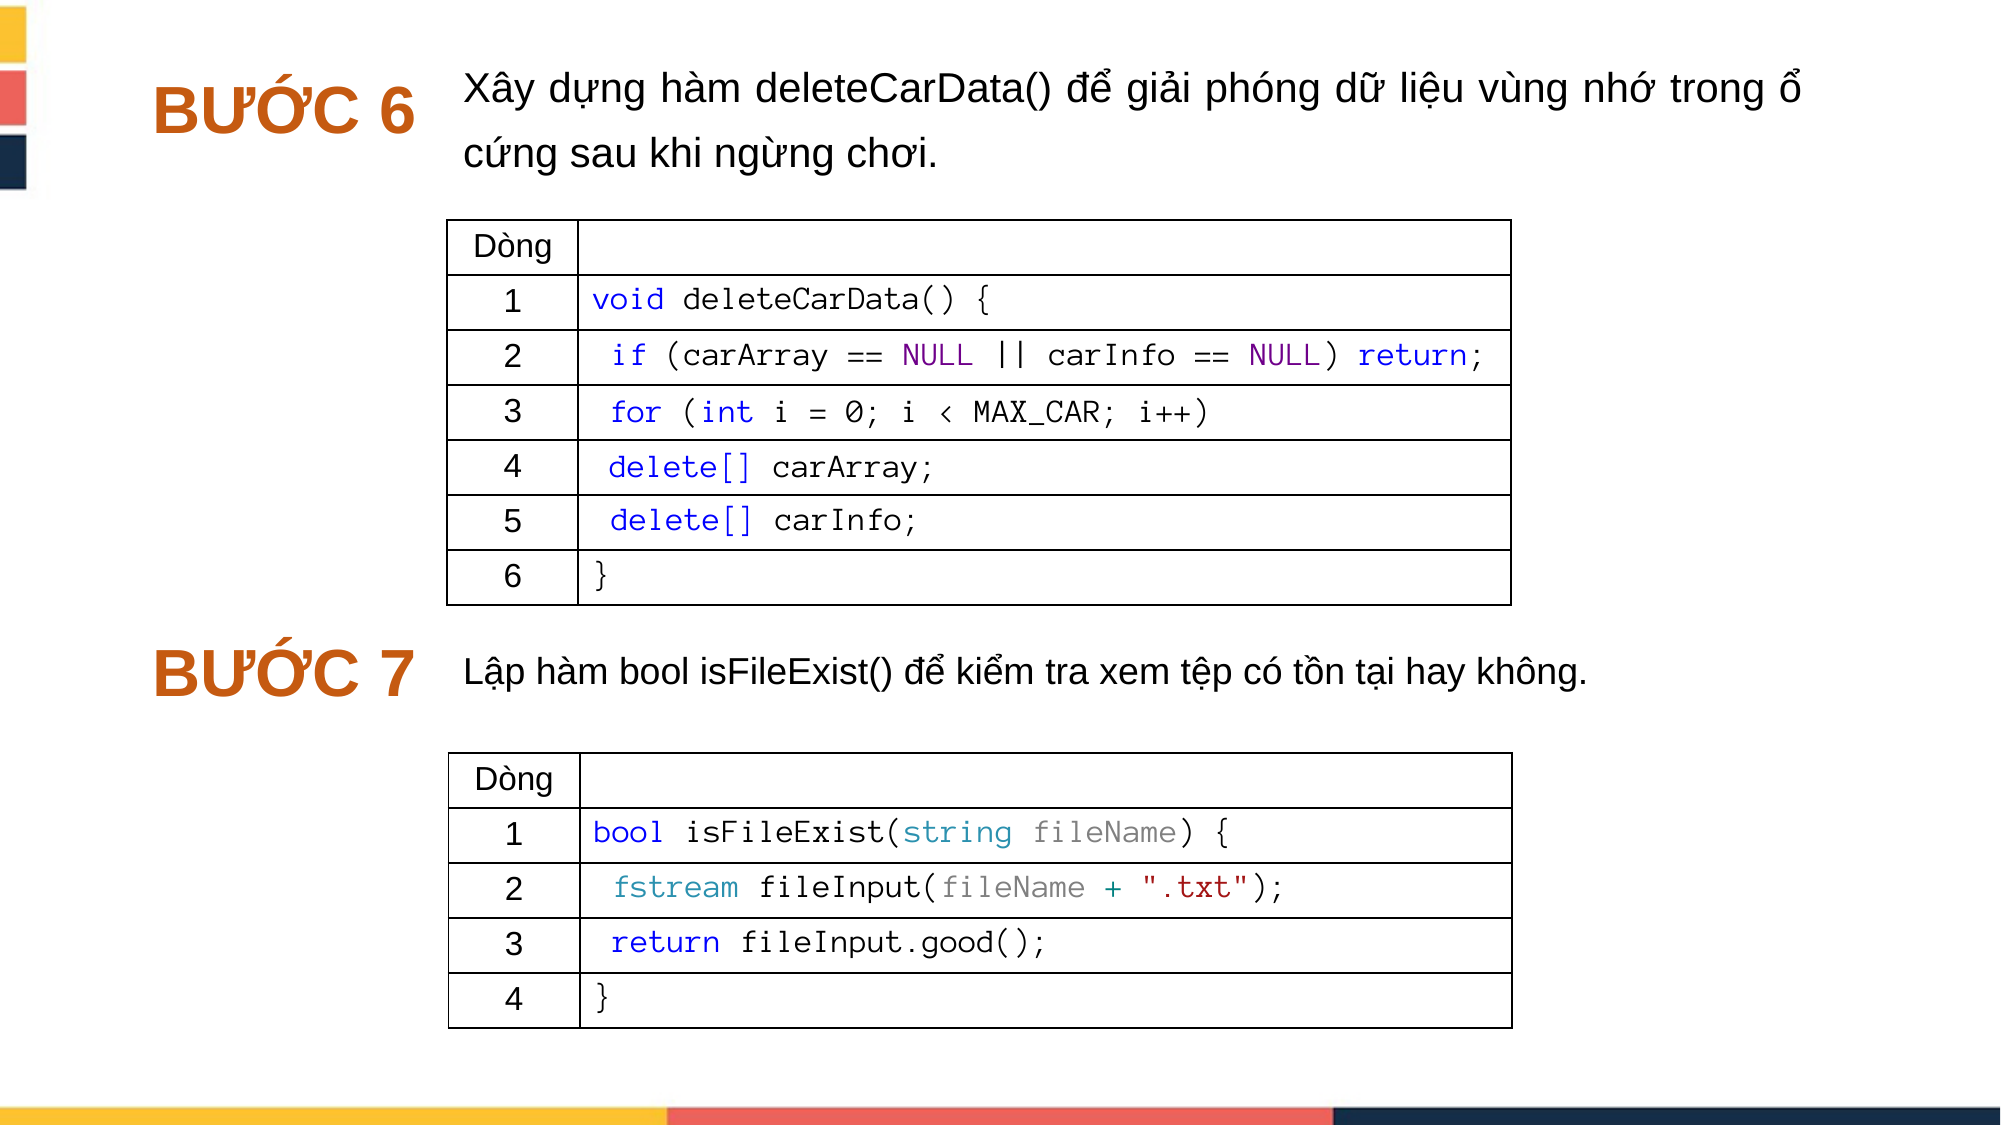

Xây dựng hàm deleteCarData() để giải phóng dữ liệu vùng nhớ trong ổ cứng sau khi ngừng chơi.
BƯỚC 6
| Dòng |  |
| --- | --- |
| 1 | void deleteCarData() { |
| 2 | if (carArray == NULL || carInfo == NULL) return; |
| 3 | for (int i = 0; i < MAX\_CAR; i++) |
| 4 | delete[] carArray; |
| 5 | delete[] carInfo; |
| 6 | } |

BƯỚC 7
Lập hàm bool isFileExist() để kiểm tra xem tệp có tồn tại hay không.
| Dòng |  |
| --- | --- |
| 1 | bool isFileExist(string fileName) { |
| 2 | fstream fileInput(fileName + ".txt"); |
| 3 | return fileInput.good(); |
| 4 | } |